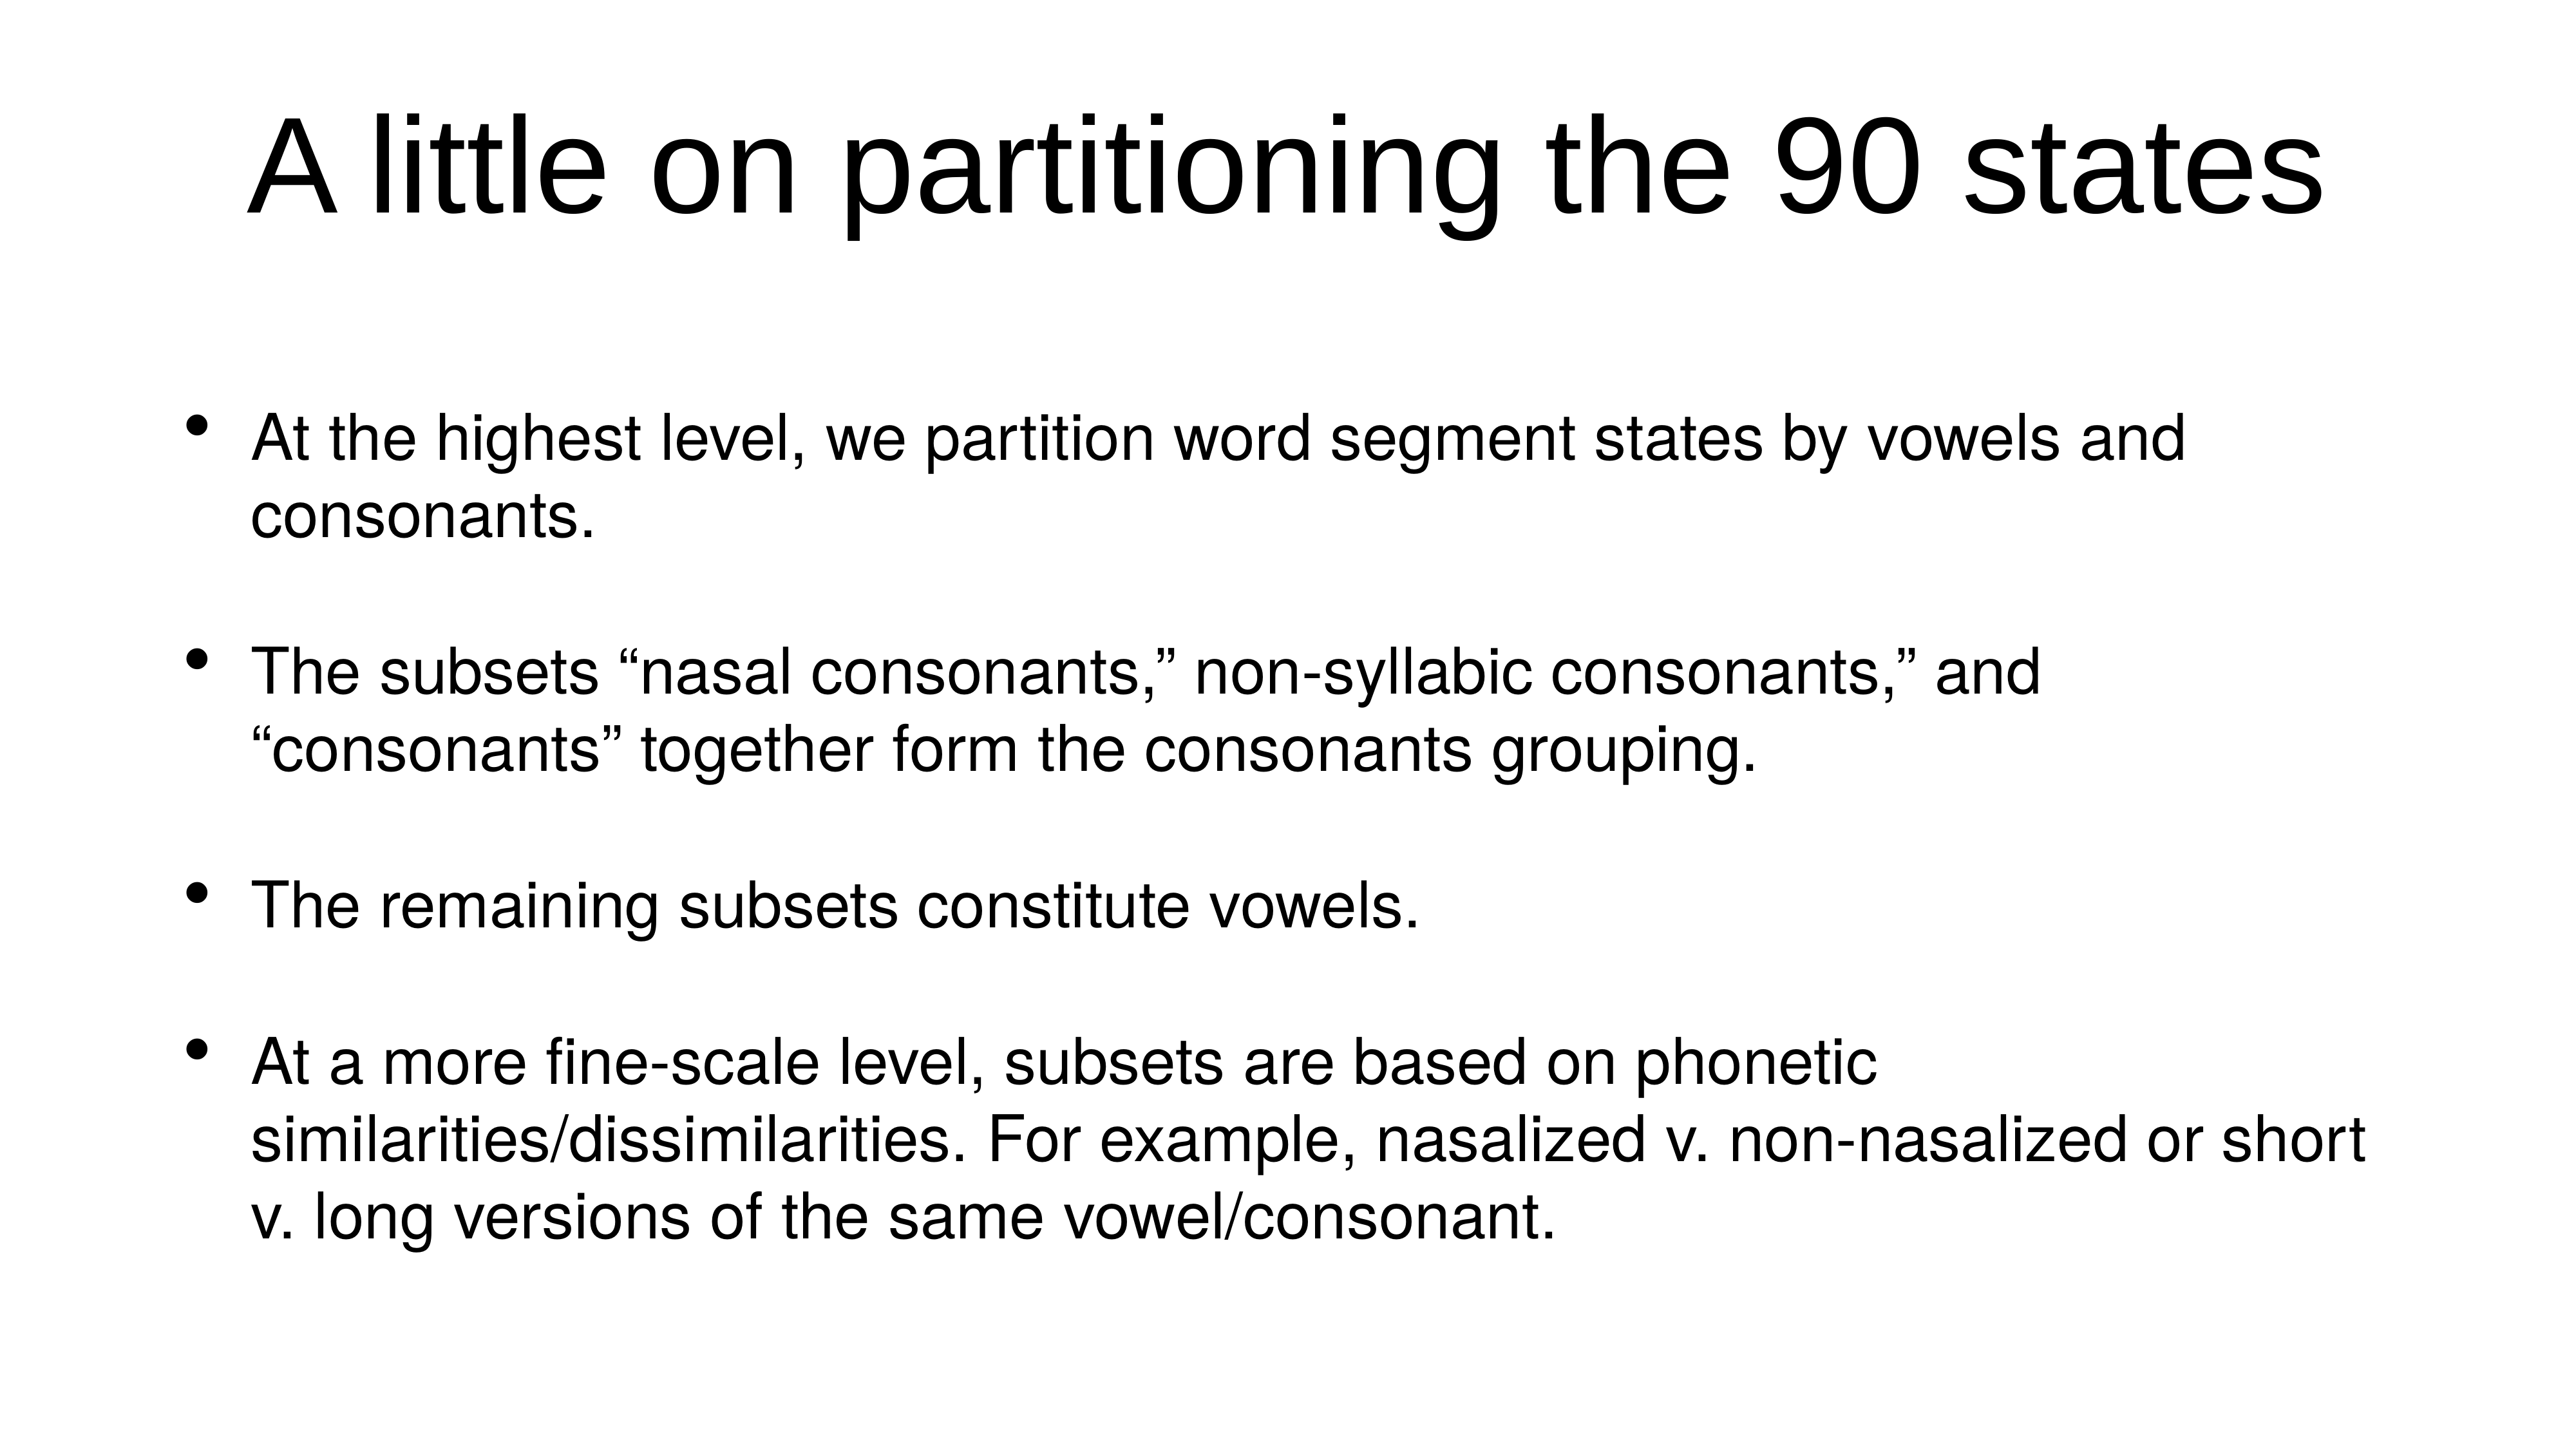

# A little on partitioning the 90 states
At the highest level, we partition word segment states by vowels and consonants.
The subsets “nasal consonants,” non-syllabic consonants,” and “consonants” together form the consonants grouping.
The remaining subsets constitute vowels.
At a more fine-scale level, subsets are based on phonetic similarities/dissimilarities. For example, nasalized v. non-nasalized or short v. long versions of the same vowel/consonant.